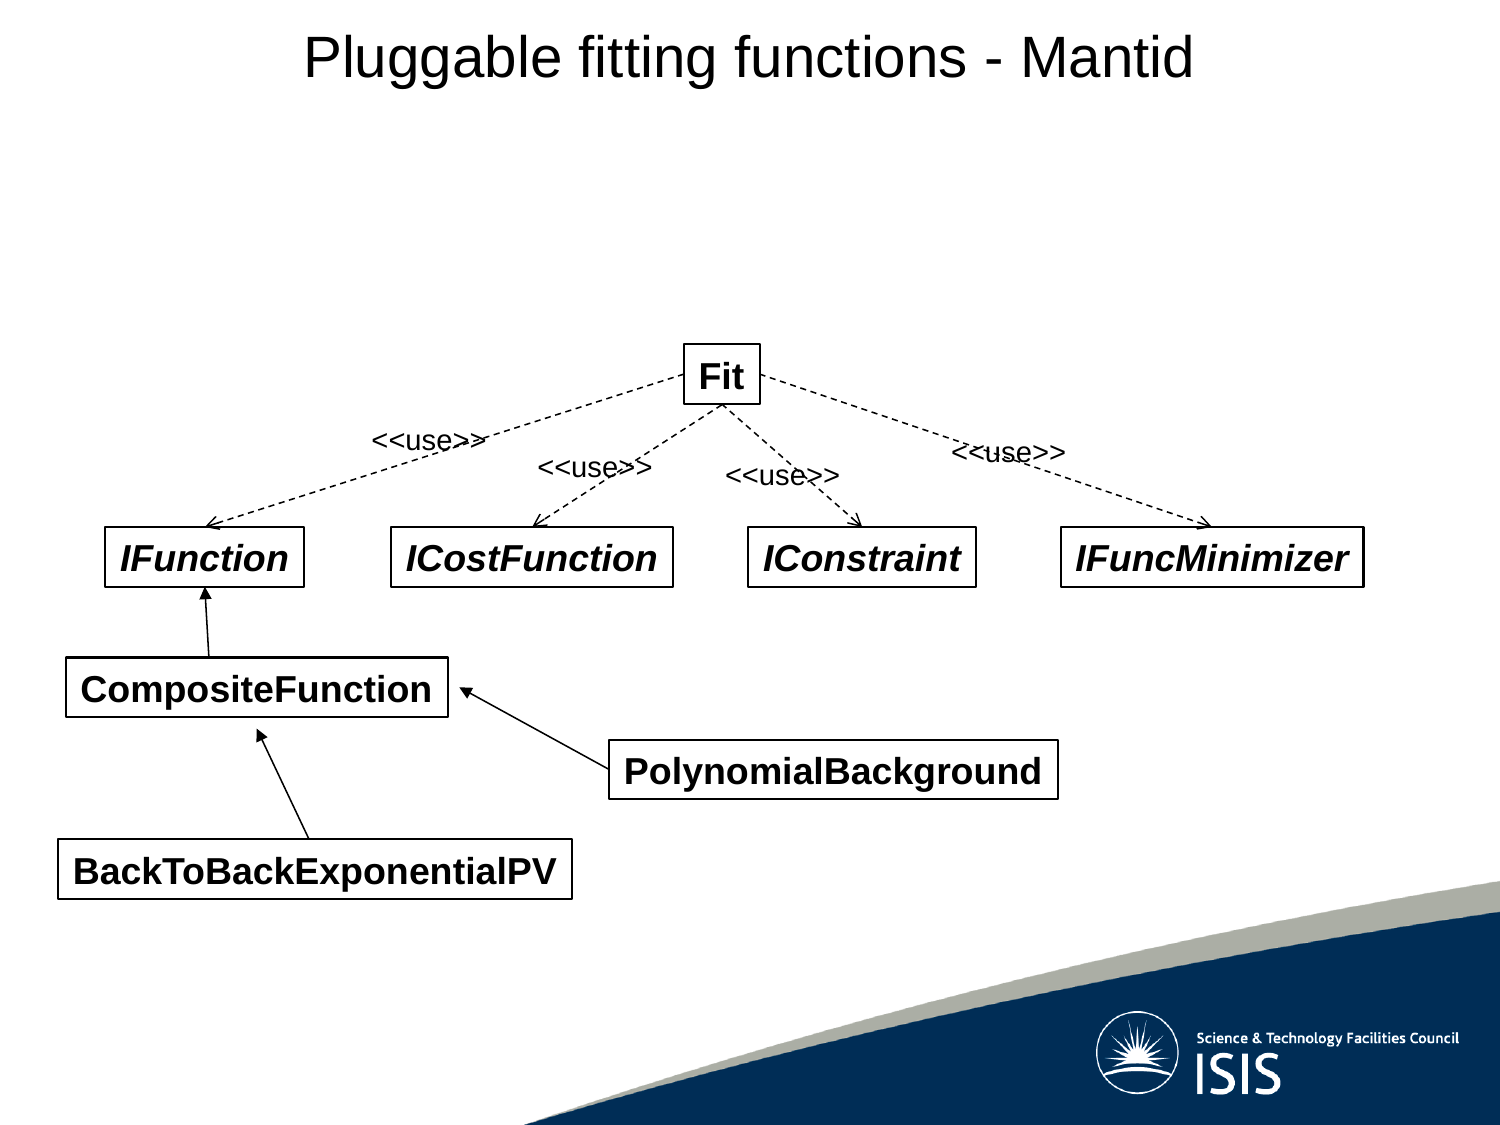

Pluggable fitting functions - Mantid
Fit
<<use>>
<<use>>
<<use>>
<<use>>
IFunction
ICostFunction
IConstraint
IFuncMinimizer
CompositeFunction
PolynomialBackground
BackToBackExponentialPV